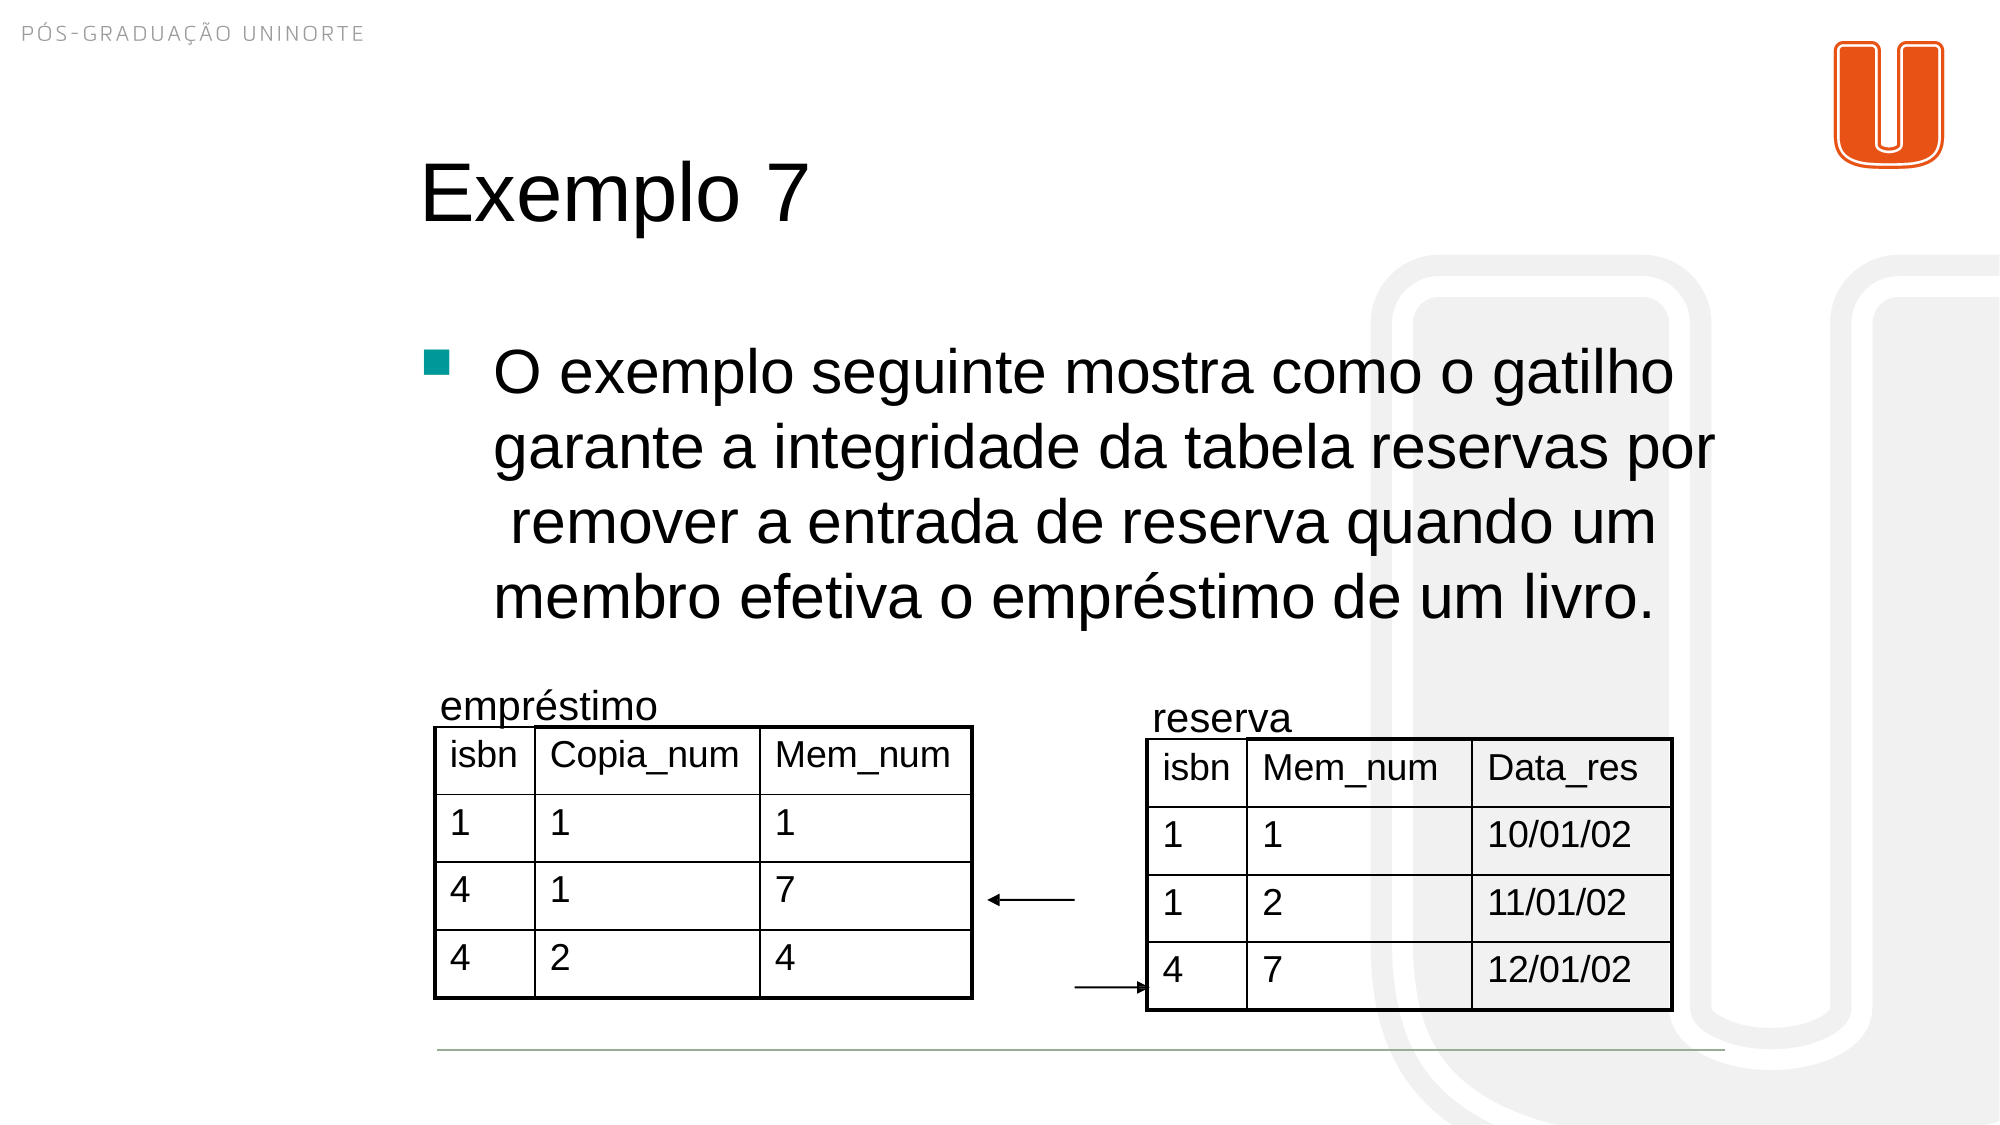

# Exemplo 7
O exemplo seguinte mostra como o gatilho  garante a integridade da tabela reservas por  remover a entrada de reserva quando um  membro efetiva o empréstimo de um livro.
empréstimo
reserva
| isbn | Copia\_num | Mem\_num |
| --- | --- | --- |
| 1 | 1 | 1 |
| 4 | 1 | 7 |
| 4 | 2 | 4 |
| isbn | Mem\_num | Data\_res |
| --- | --- | --- |
| 1 | 1 | 10/01/02 |
| 1 | 2 | 11/01/02 |
| 4 | 7 | 12/01/02 |